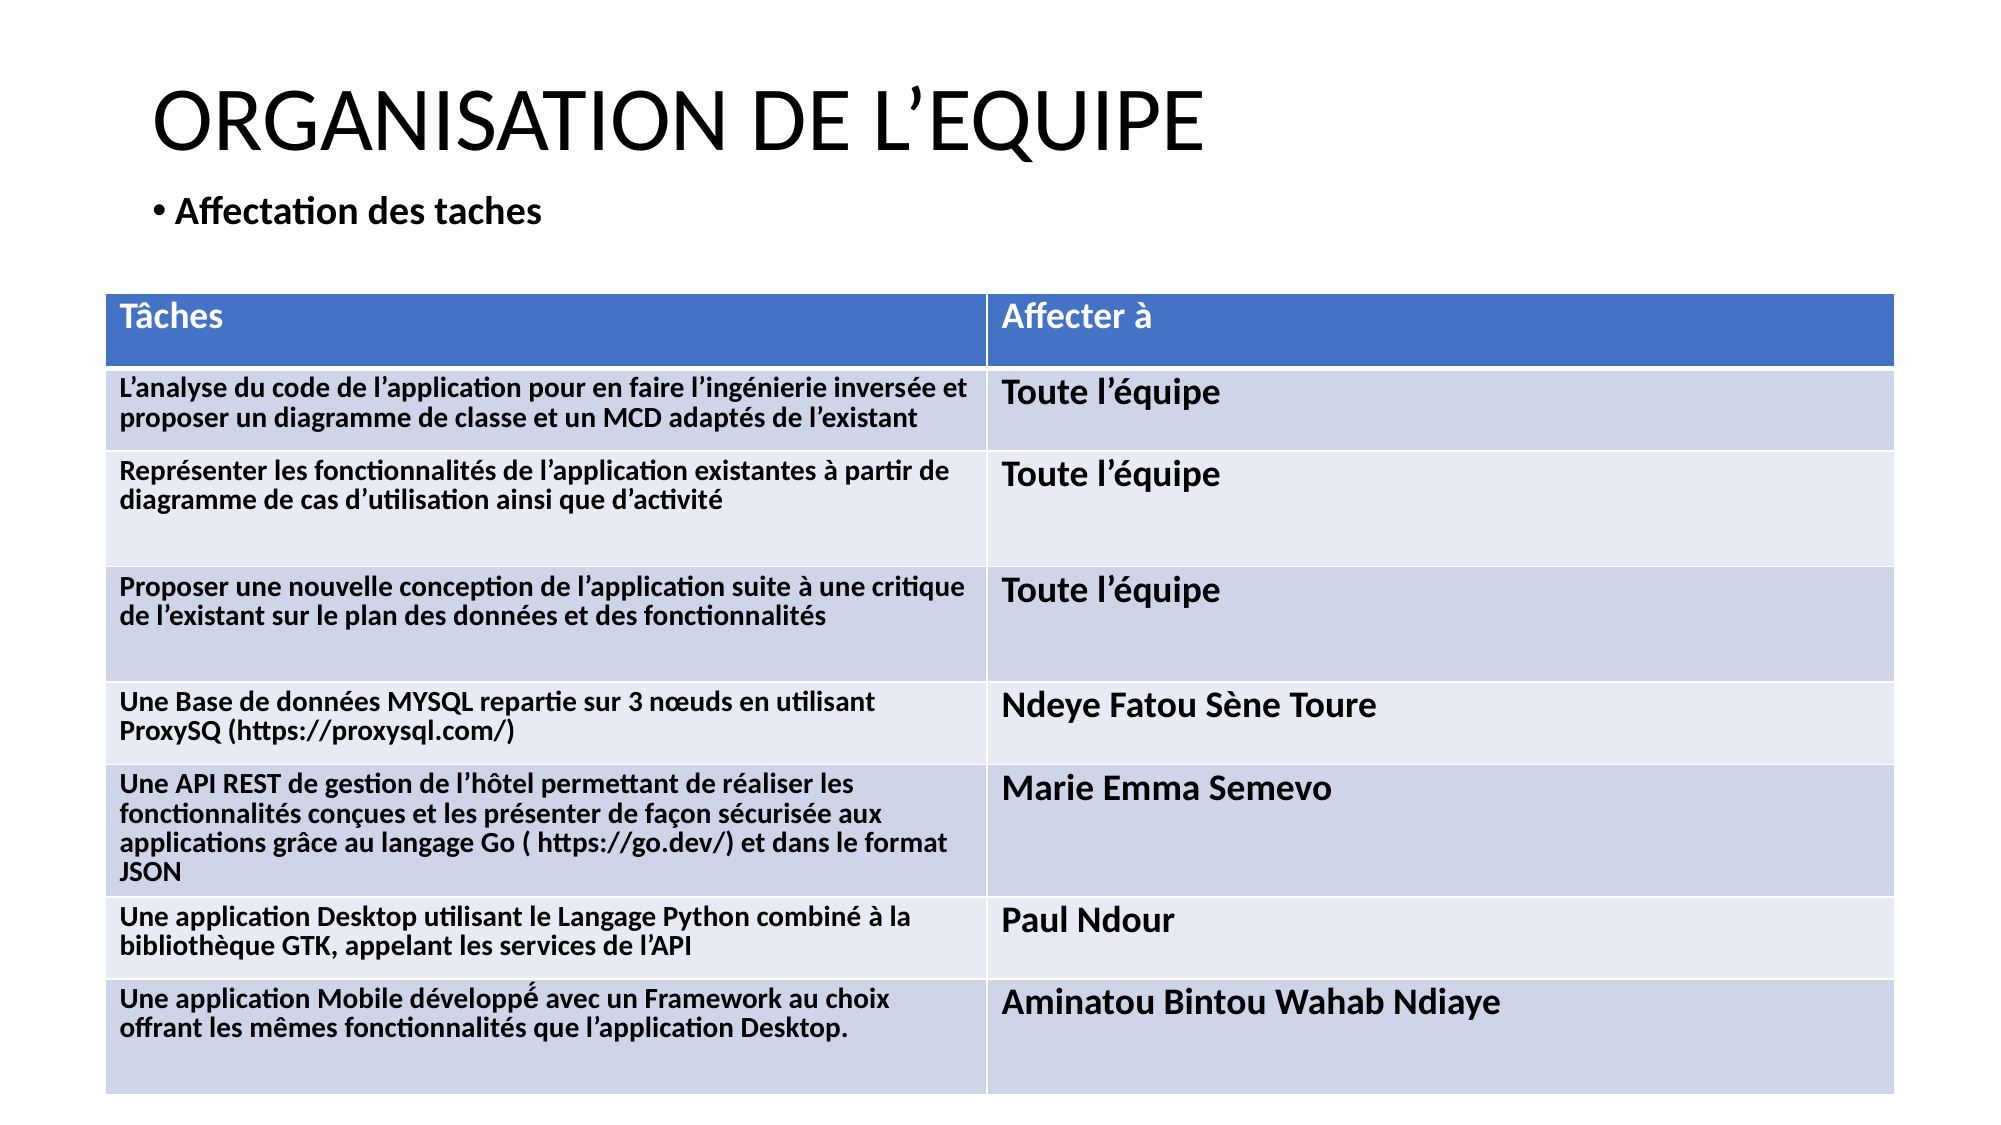

# ORGANISATION DE L’EQUIPE
Affectation des taches

| Tâches | Affecter à |
| --- | --- |
| L’analyse du code de l’application pour en faire l’ingénierie inversée et proposer un diagramme de classe et un MCD adaptés de l’existant | Toute l’équipe |
| Représenter les fonctionnalités de l’application existantes à partir de diagramme de cas d’utilisation ainsi que d’activité | Toute l’équipe |
| Proposer une nouvelle conception de l’application suite à une critique de l’existant sur le plan des données et des fonctionnalités | Toute l’équipe |
| Une Base de données MYSQL repartie sur 3 nœuds en utilisant ProxySQ (https://proxysql.com/) | Ndeye Fatou Sène Toure |
| Une API REST de gestion de l’hôtel permettant de réaliser les fonctionnalités conçues et les présenter de façon sécurisée aux applications grâce au langage Go ( https://go.dev/) et dans le format JSON | Marie Emma Semevo |
| Une application Desktop utilisant le Langage Python combiné à la bibliothèque GTK, appelant les services de l’API | Paul Ndour |
| Une application Mobile développé́ avec un Framework au choix offrant les mêmes fonctionnalités que l’application Desktop. | Aminatou Bintou Wahab Ndiaye |